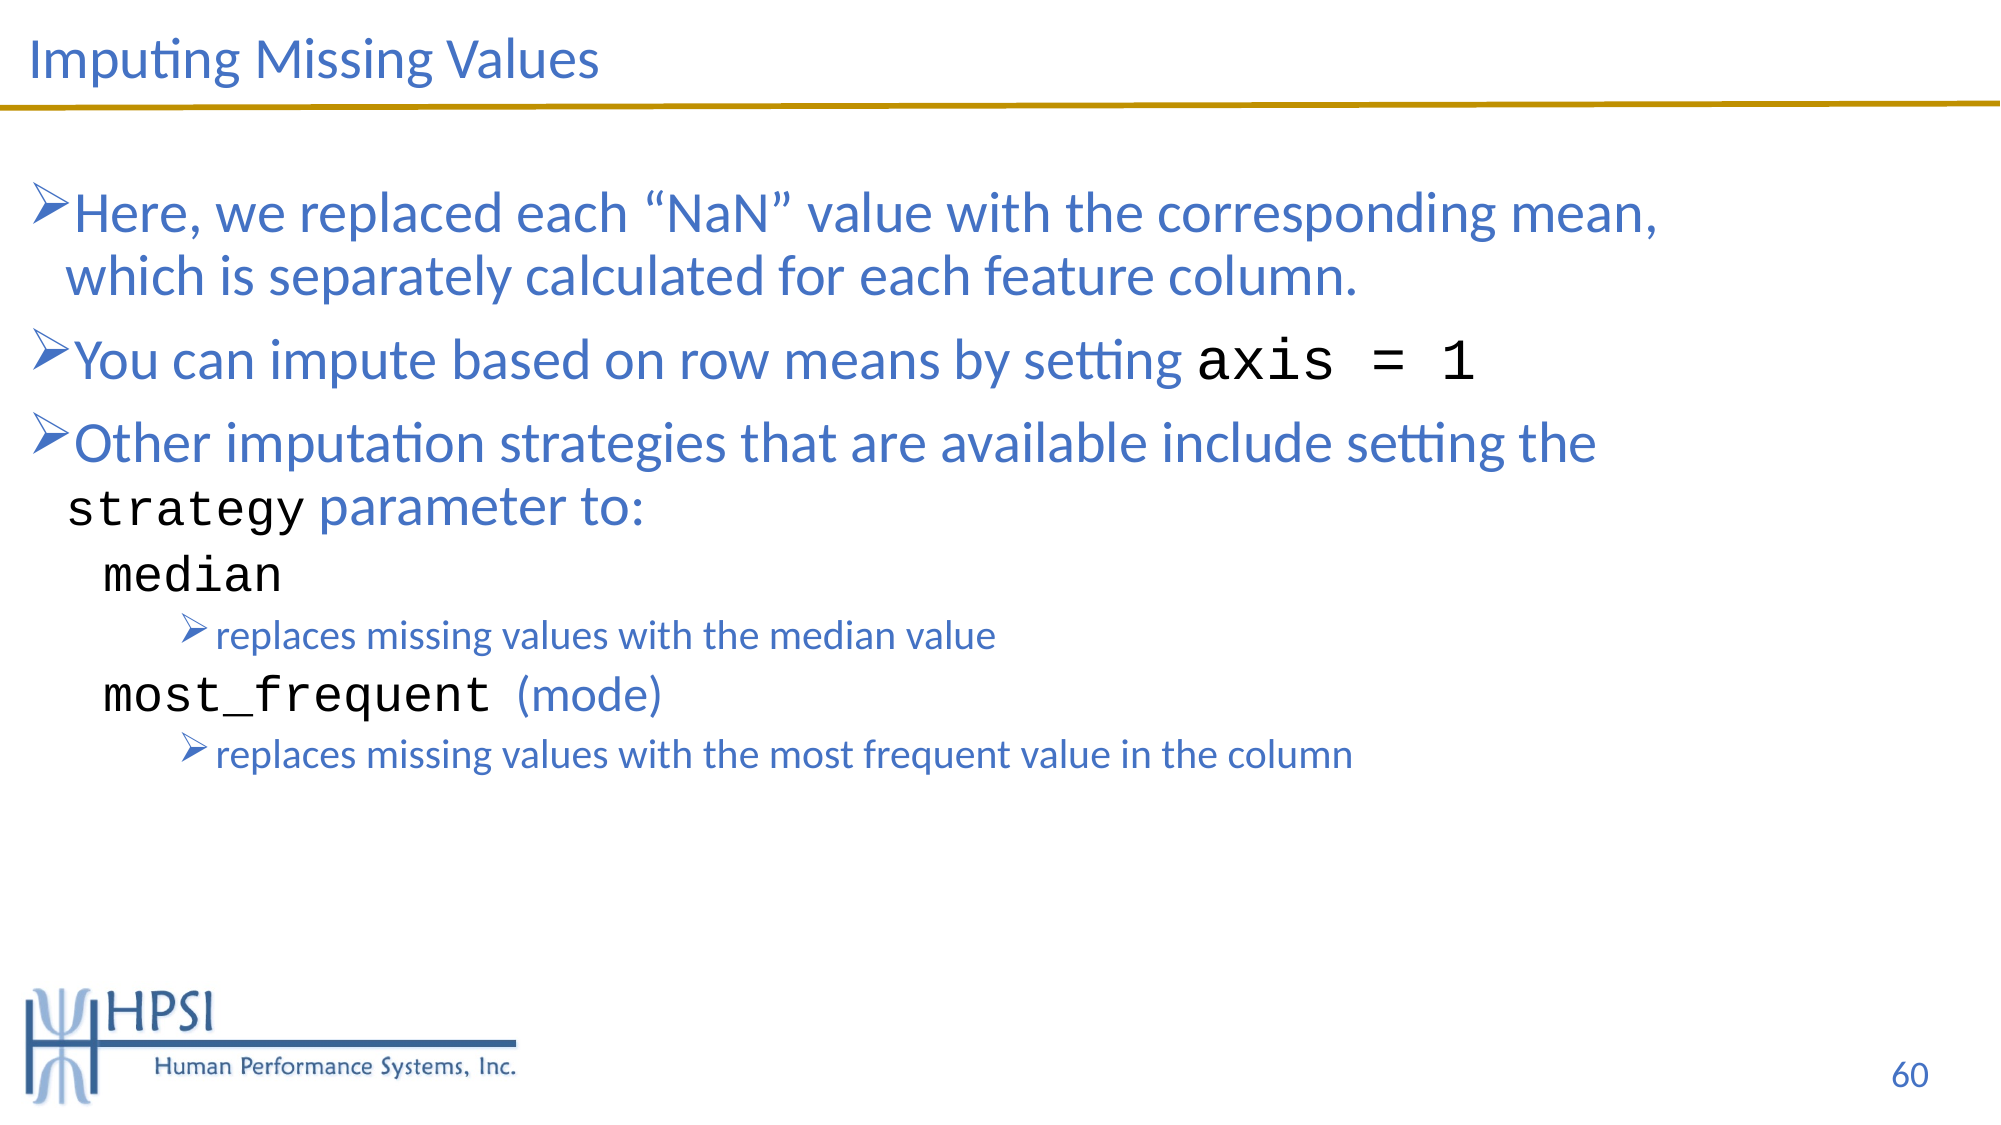

# Imputing Missing Values
Here, we replaced each “NaN” value with the corresponding mean, which is separately calculated for each feature column.
You can impute based on row means by setting axis = 1
Other imputation strategies that are available include setting the strategy parameter to:
median
replaces missing values with the median value
most_frequent  (mode)
replaces missing values with the most frequent value in the column

60